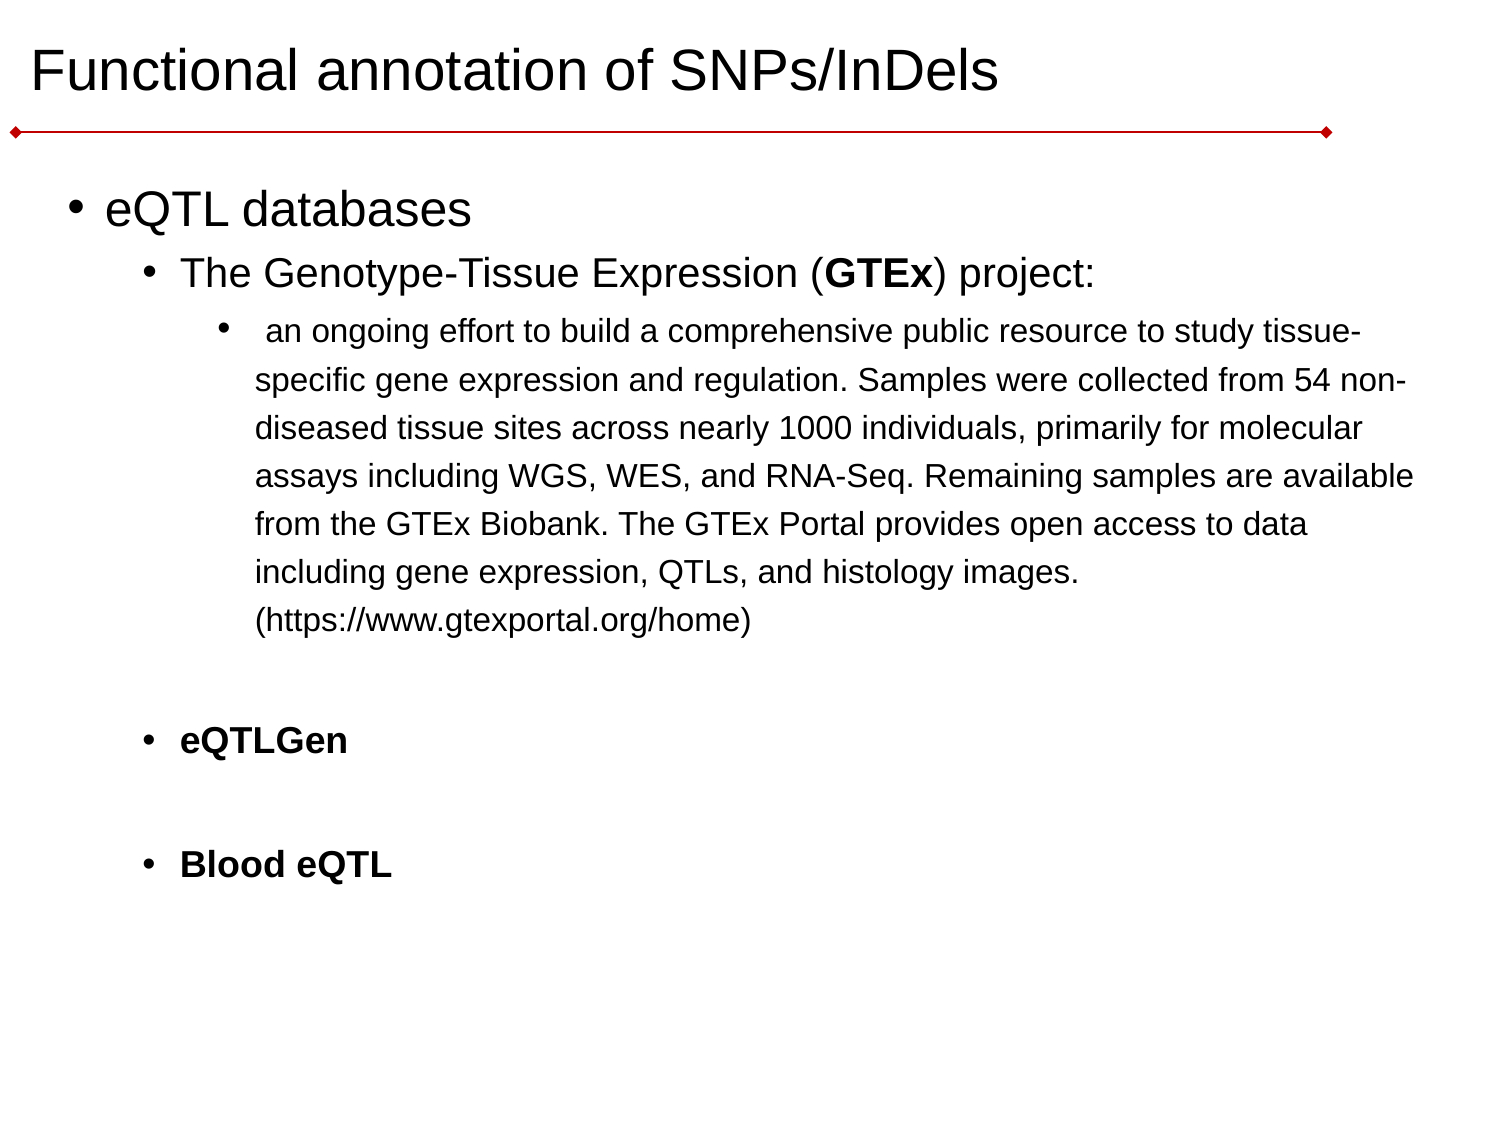

# Functional annotation of SNPs/InDels
eQTL databases
The Genotype-Tissue Expression (GTEx) project:
 an ongoing effort to build a comprehensive public resource to study tissue-specific gene expression and regulation. Samples were collected from 54 non-diseased tissue sites across nearly 1000 individuals, primarily for molecular assays including WGS, WES, and RNA-Seq. Remaining samples are available from the GTEx Biobank. The GTEx Portal provides open access to data including gene expression, QTLs, and histology images. (https://www.gtexportal.org/home)

eQTLGen

Blood eQTL